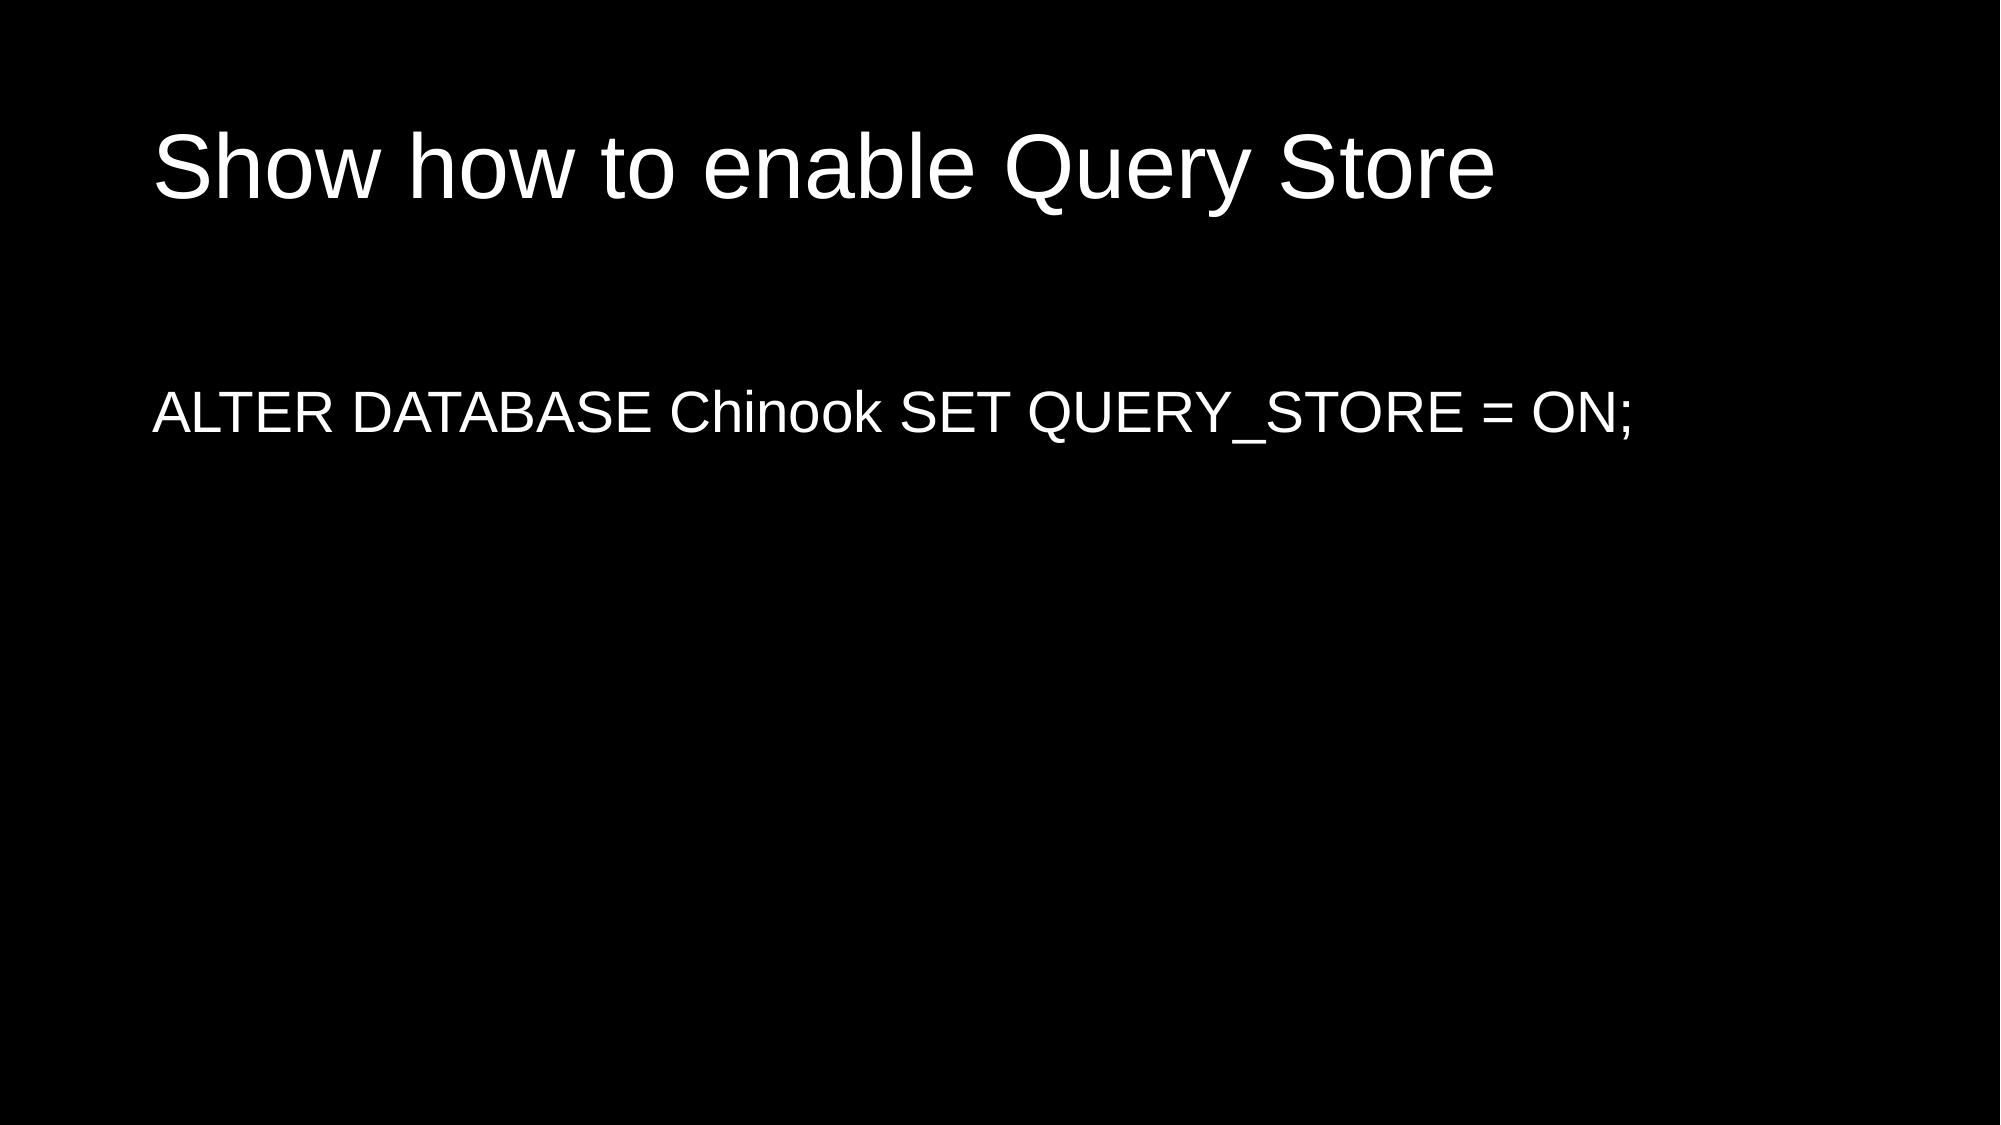

# Show how to enable Query Store
ALTER DATABASE Chinook SET QUERY_STORE = ON;